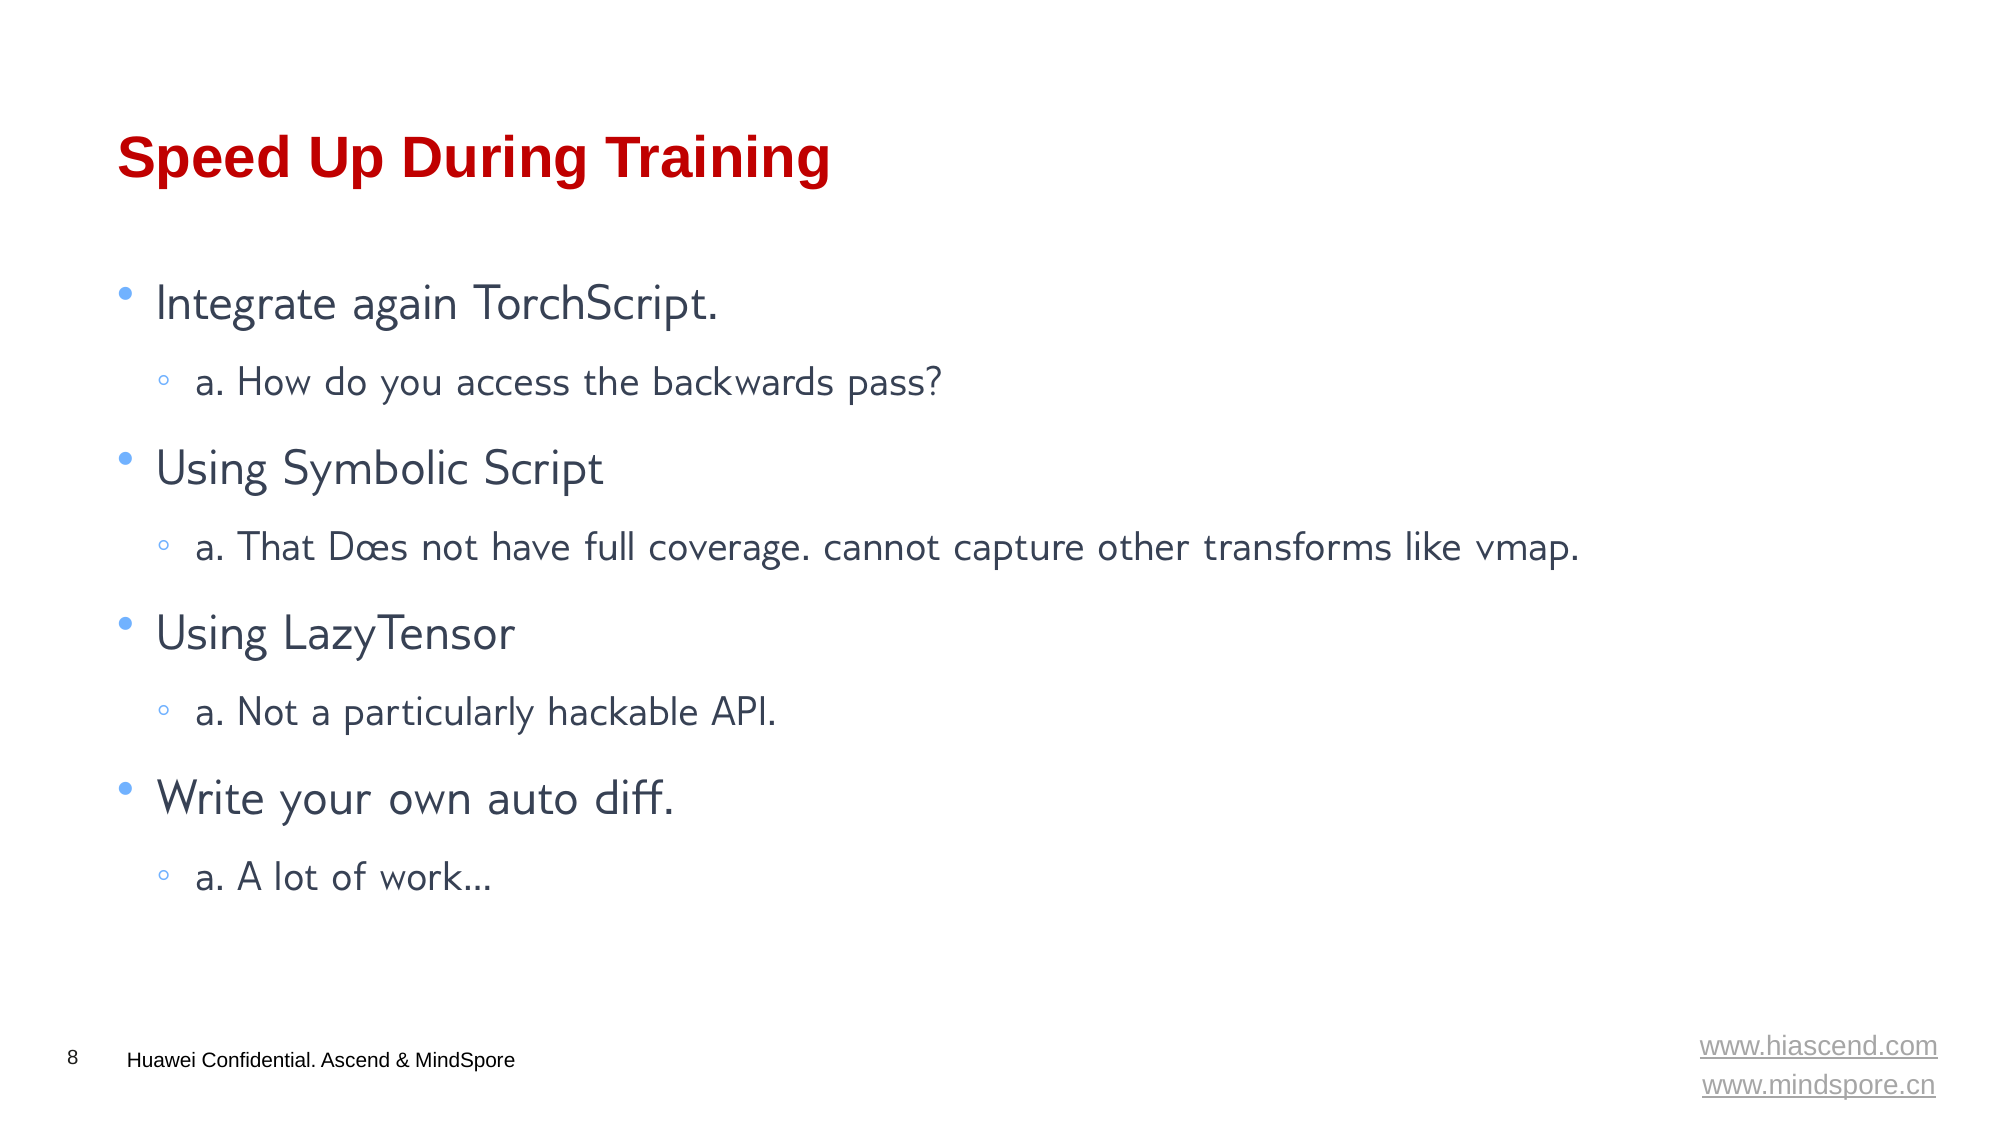

# Speed Up During Training
Integrate again TorchScript.
a. How do you access the backwards pass?
Using Symbolic Script
a. That Does not have full coverage. cannot capture other transforms like vmap.
Using LazyTensor
a. Not a particularly hackable API.
Write your own auto diff.
a. A lot of work…